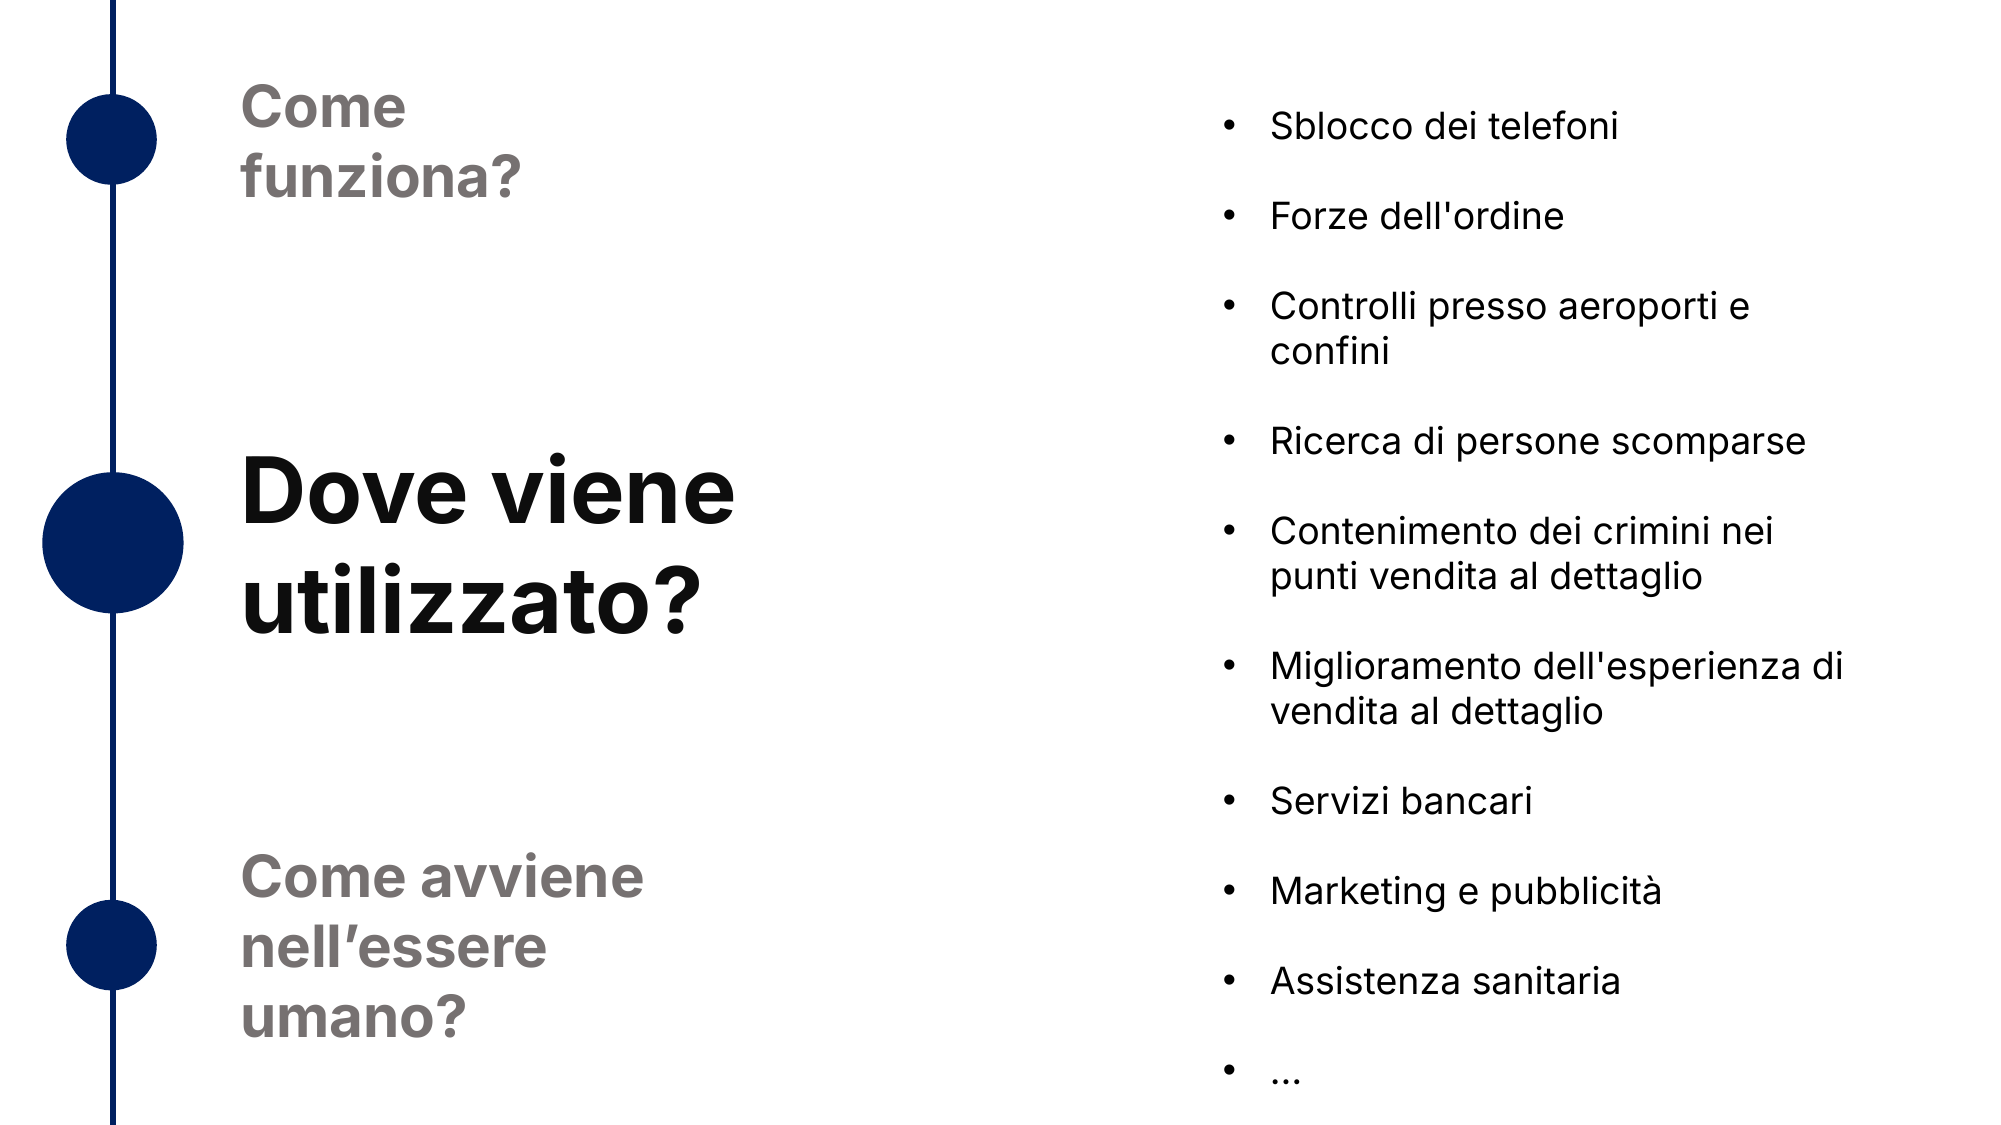

Come
funziona?
Sblocco dei telefoni

Forze dell'ordine

Controlli presso aeroporti e confini

Ricerca di persone scomparse

Contenimento dei crimini nei punti vendita al dettaglio

Miglioramento dell'esperienza di vendita al dettaglio

Servizi bancari

Marketing e pubblicità

Assistenza sanitaria

…

Dove viene utilizzato?

Come avviene nell’essere umano?